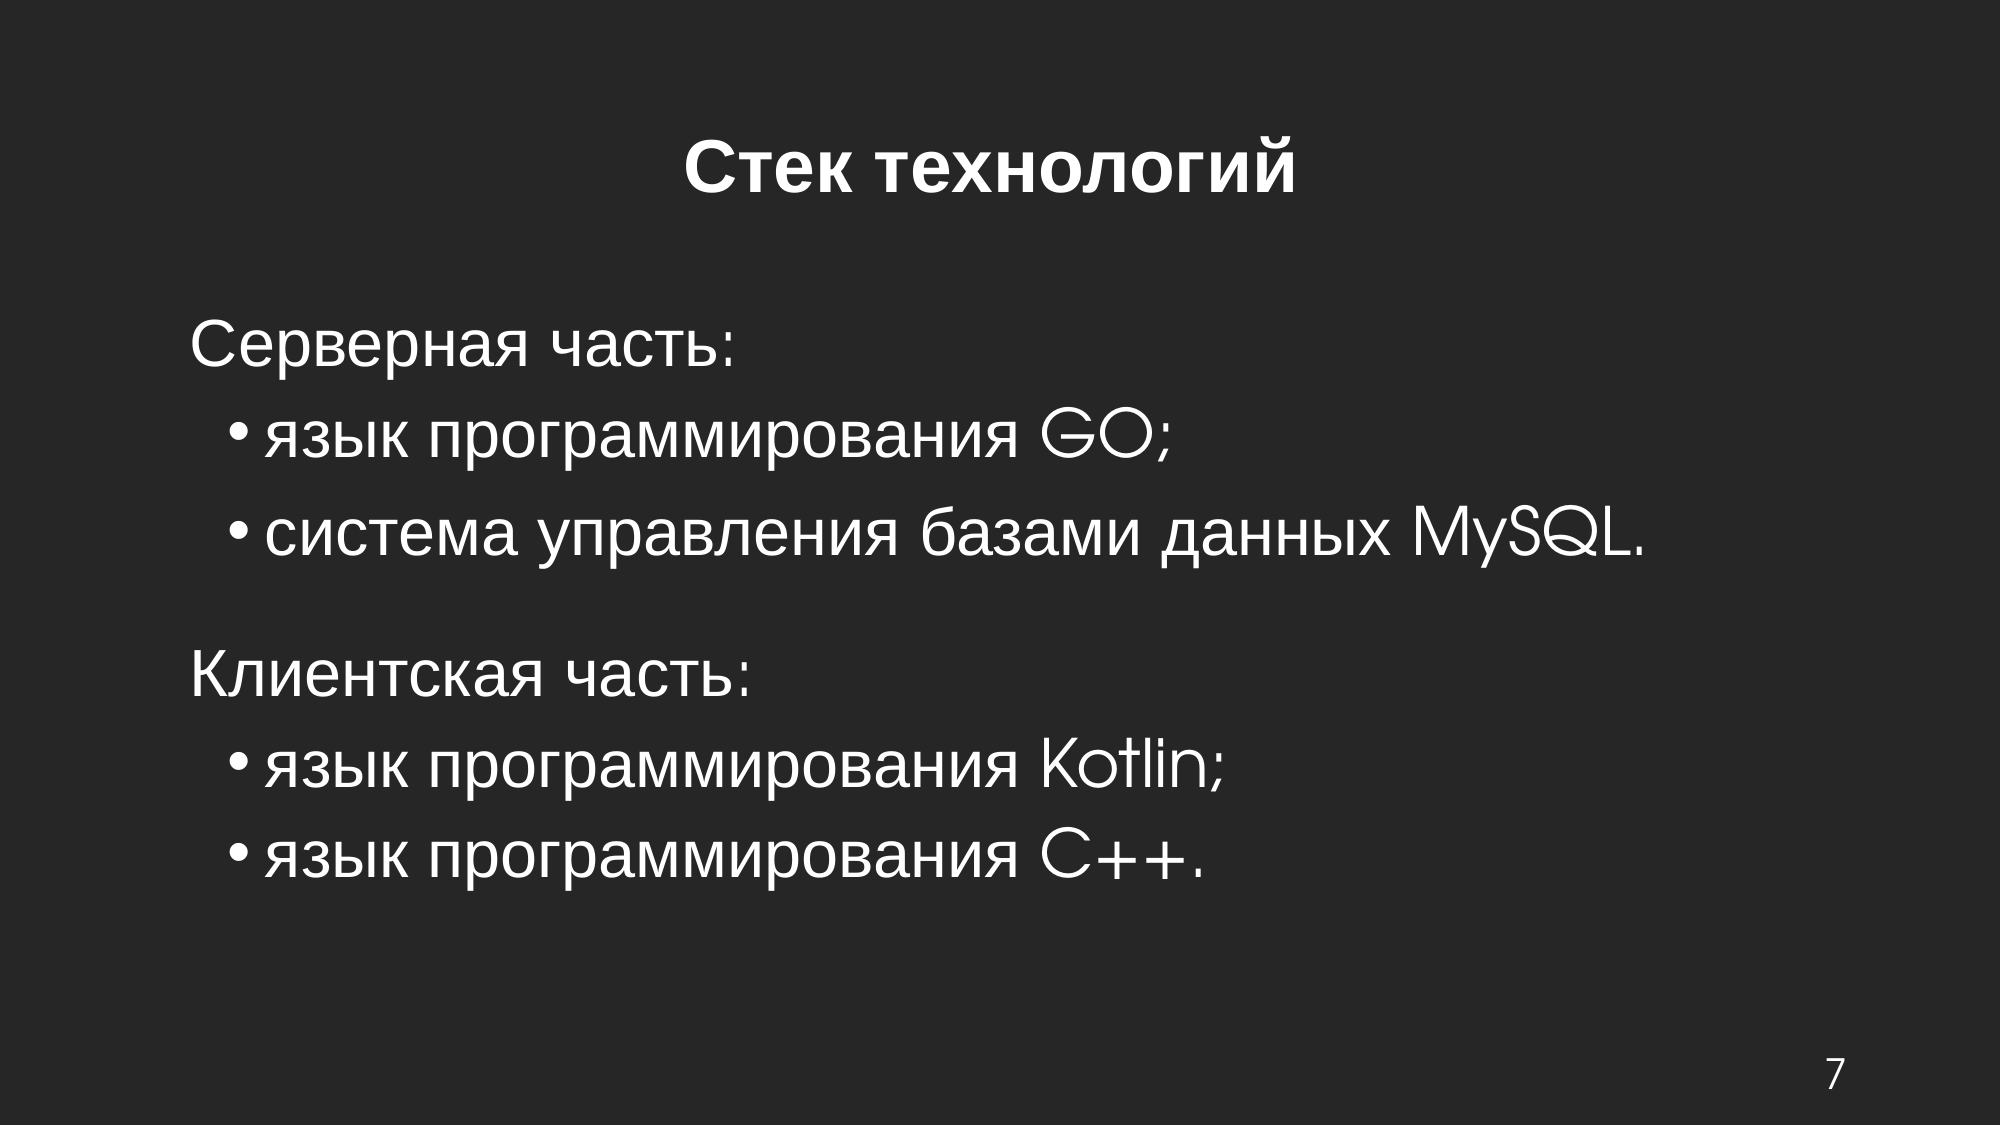

# Cтек технологий
Серверная часть:
язык программирования GO;
система управления базами данных MySQL.
Клиентская часть:
язык программирования Kotlin;
язык программирования C++.

7